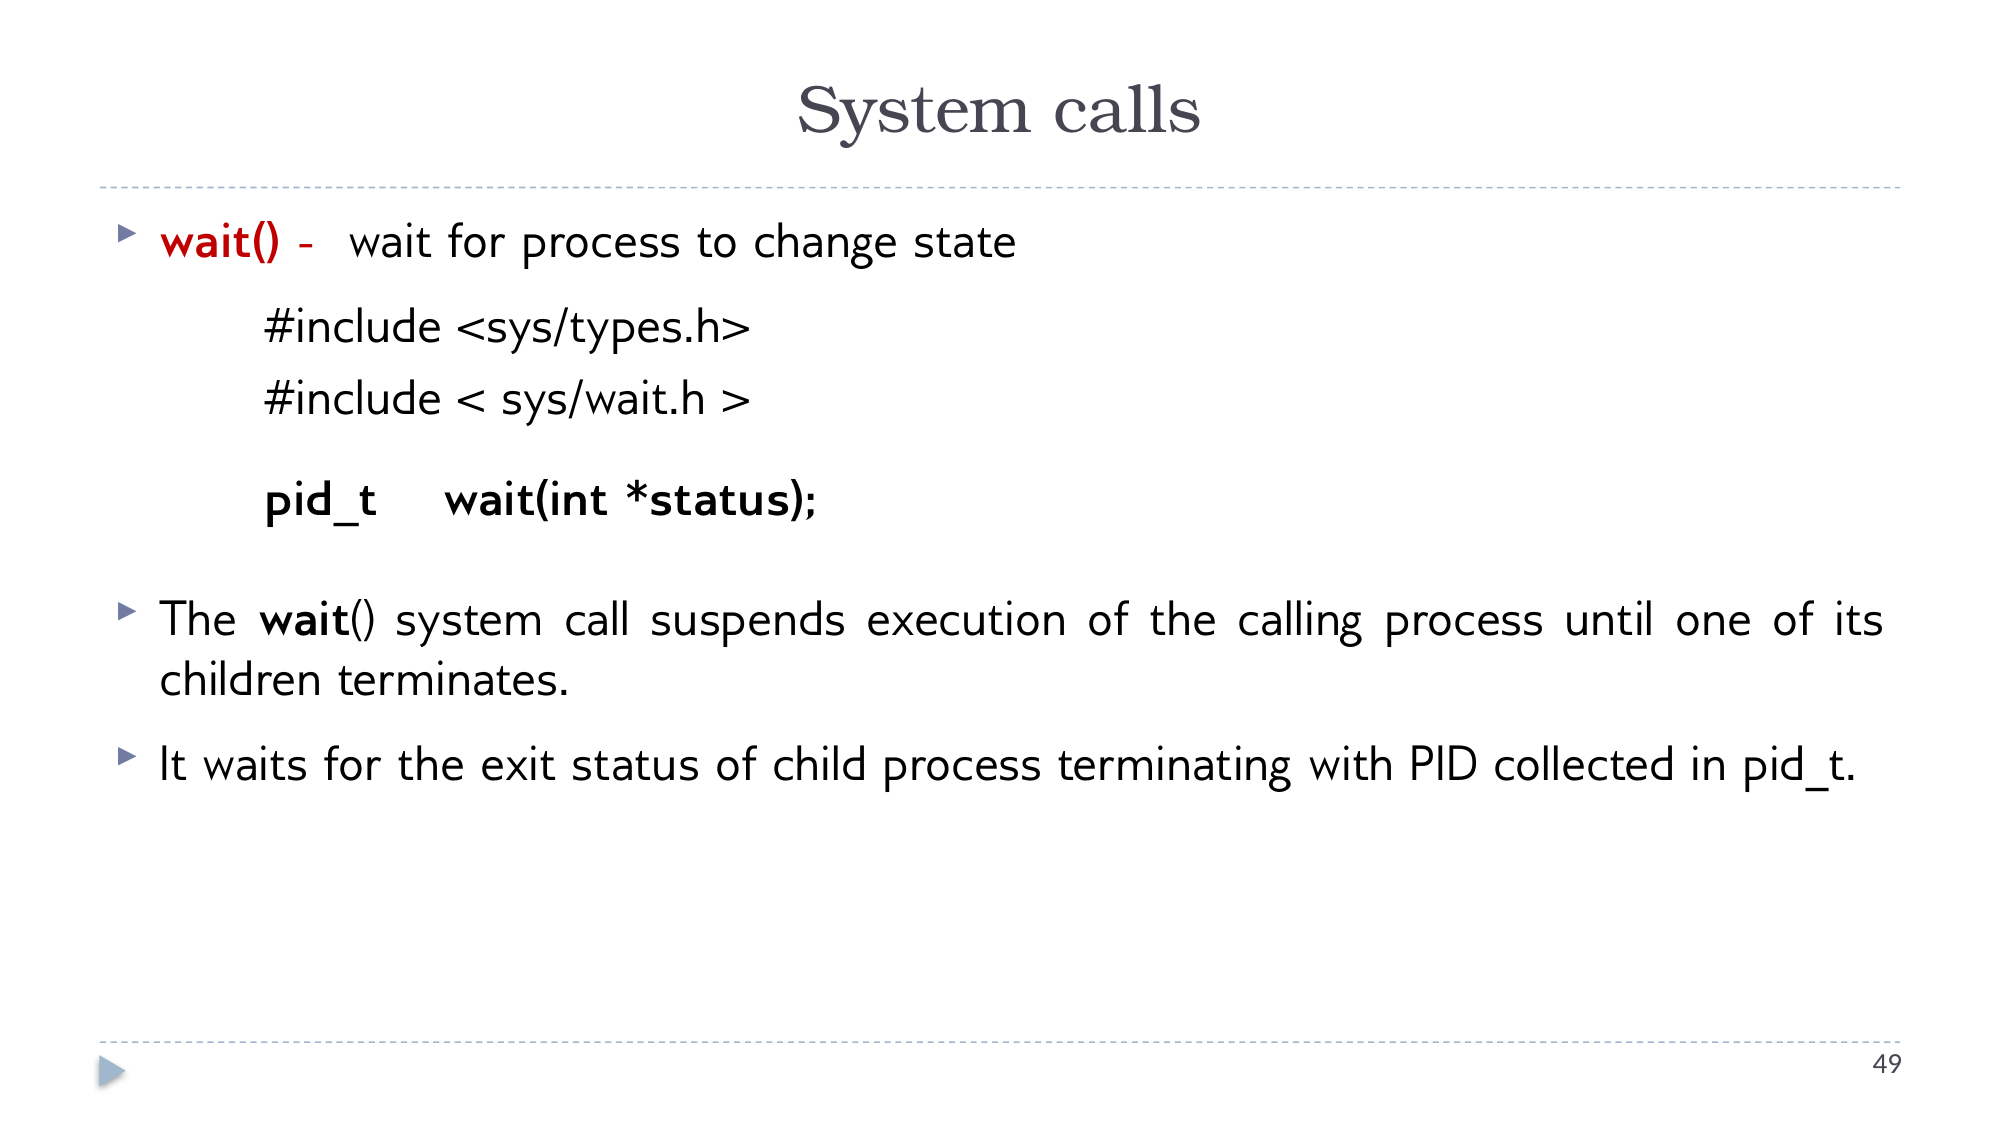

# System calls
wait() -  wait for process to change state
	#include <sys/types.h>
	#include < sys/wait.h >

	pid_t    wait(int *status);

The wait() system call suspends execution of the calling process until one of its children terminates.
It waits for the exit status of child process terminating with PID collected in pid_t.
49